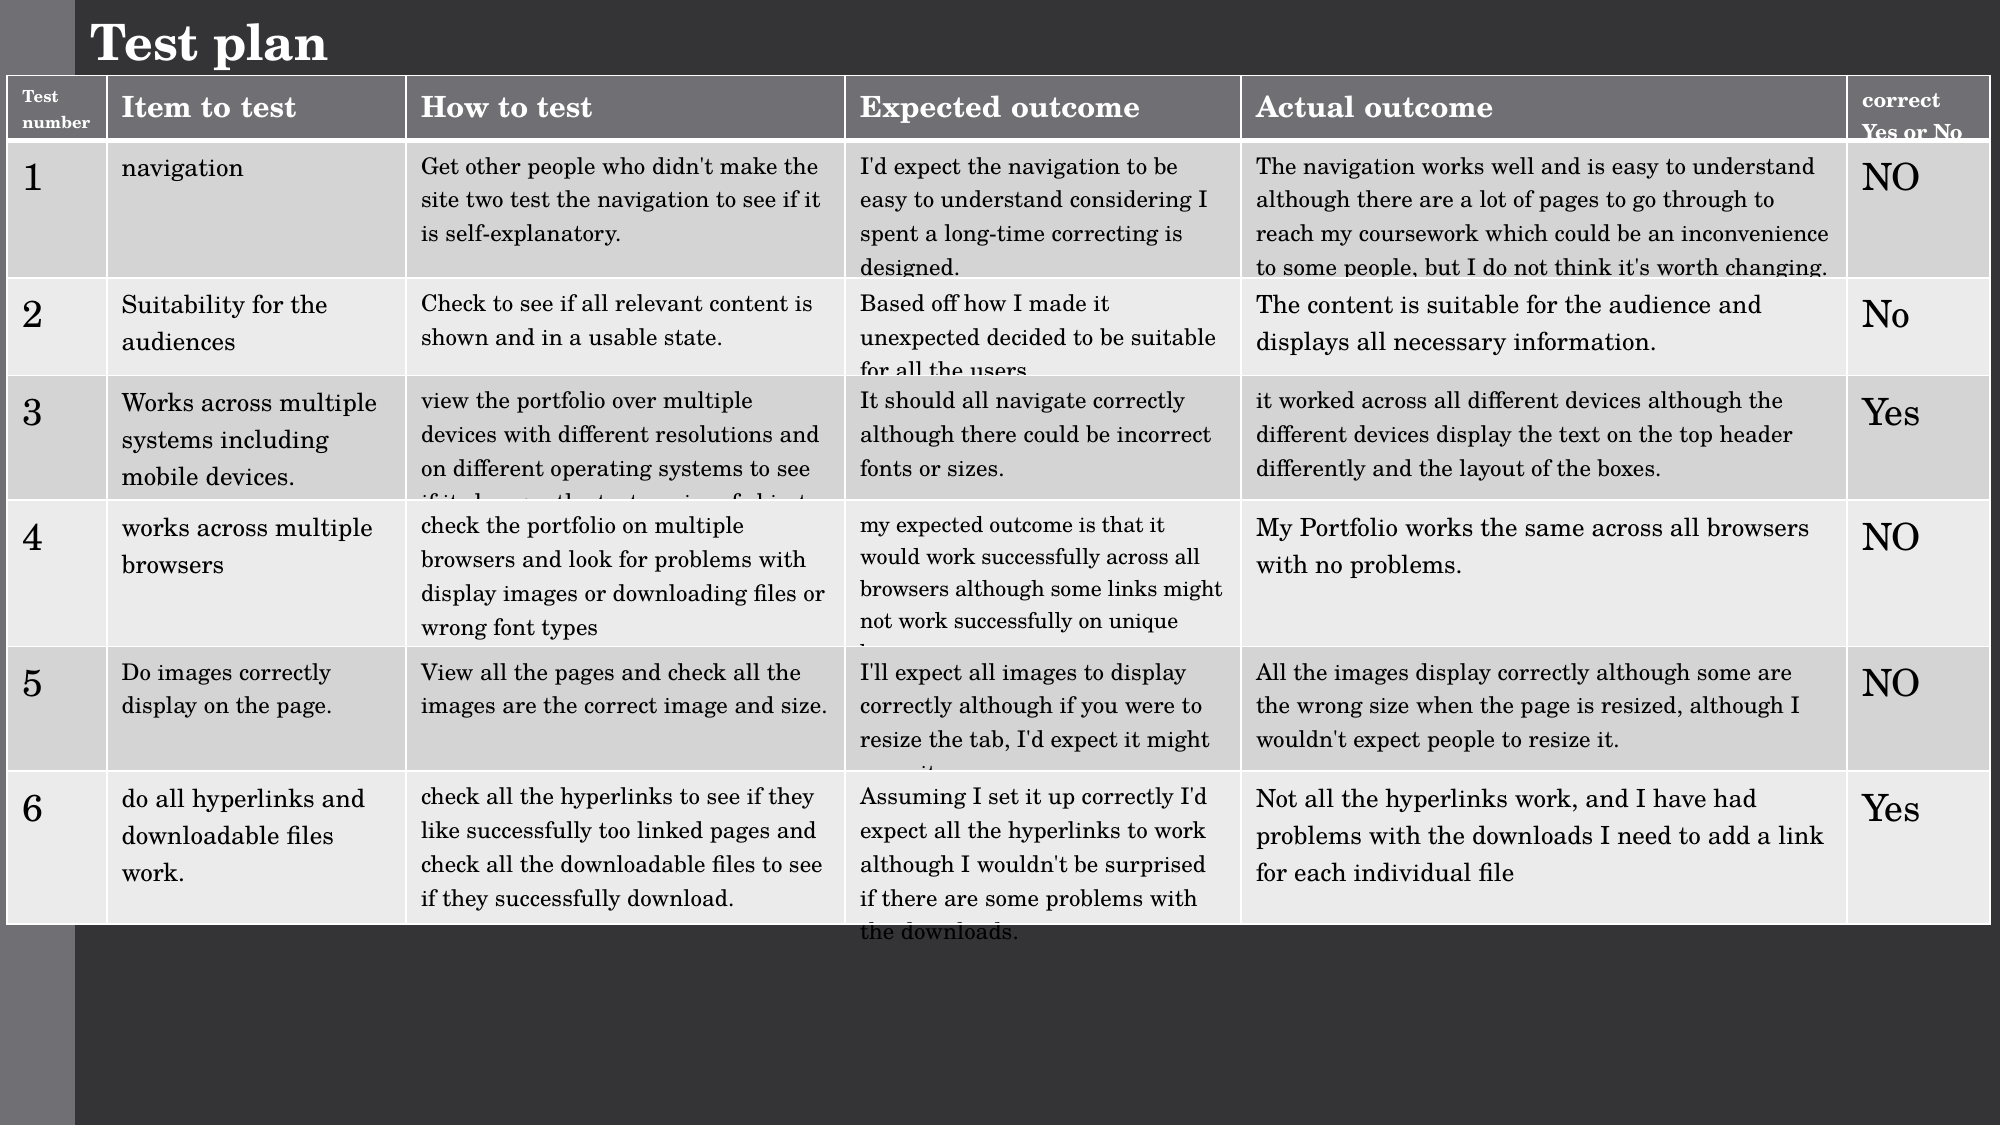

Test plan
| Test  number | Item to test | How to test | Expected outcome | Actual outcome | correct Yes or No |
| --- | --- | --- | --- | --- | --- |
| 1 | navigation | Get other people who didn't make the site two test the navigation to see if it is self-explanatory. | I'd expect the navigation to be easy to understand considering I spent a long-time correcting is designed. | The navigation works well and is easy to understand although there are a lot of pages to go through to reach my coursework which could be an inconvenience to some people, but I do not think it's worth changing. | NO |
| 2 | Suitability for the audiences | Check to see if all relevant content is shown and in a usable state. | Based off how I made it unexpected decided to be suitable for all the users. | The content is suitable for the audience and displays all necessary information. | No |
| 3 | Works across multiple systems including mobile devices. | view the portfolio over multiple devices with different resolutions and on different operating systems to see if it changes the text or size of objects. | It should all navigate correctly although there could be incorrect fonts or sizes. | it worked across all different devices although the different devices display the text on the top header differently and the layout of the boxes. | Yes |
| 4 | works across multiple browsers | check the portfolio on multiple browsers and look for problems with display images or downloading files or wrong font types | my expected outcome is that it would work successfully across all browsers although some links might not work successfully on unique browsers. | My Portfolio works the same across all browsers with no problems. | NO |
| 5 | Do images correctly display on the page. | View all the pages and check all the images are the correct image and size. | I'll expect all images to display correctly although if you were to resize the tab, I'd expect it might mess it up. | All the images display correctly although some are the wrong size when the page is resized, although I wouldn't expect people to resize it. | NO |
| 6 | do all hyperlinks and downloadable files work. | check all the hyperlinks to see if they like successfully too linked pages and check all the downloadable files to see if they successfully download. | Assuming I set it up correctly I'd expect all the hyperlinks to work although I wouldn't be surprised if there are some problems with the downloads. | Not all the hyperlinks work, and I have had problems with the downloads I need to add a link for each individual file | Yes |